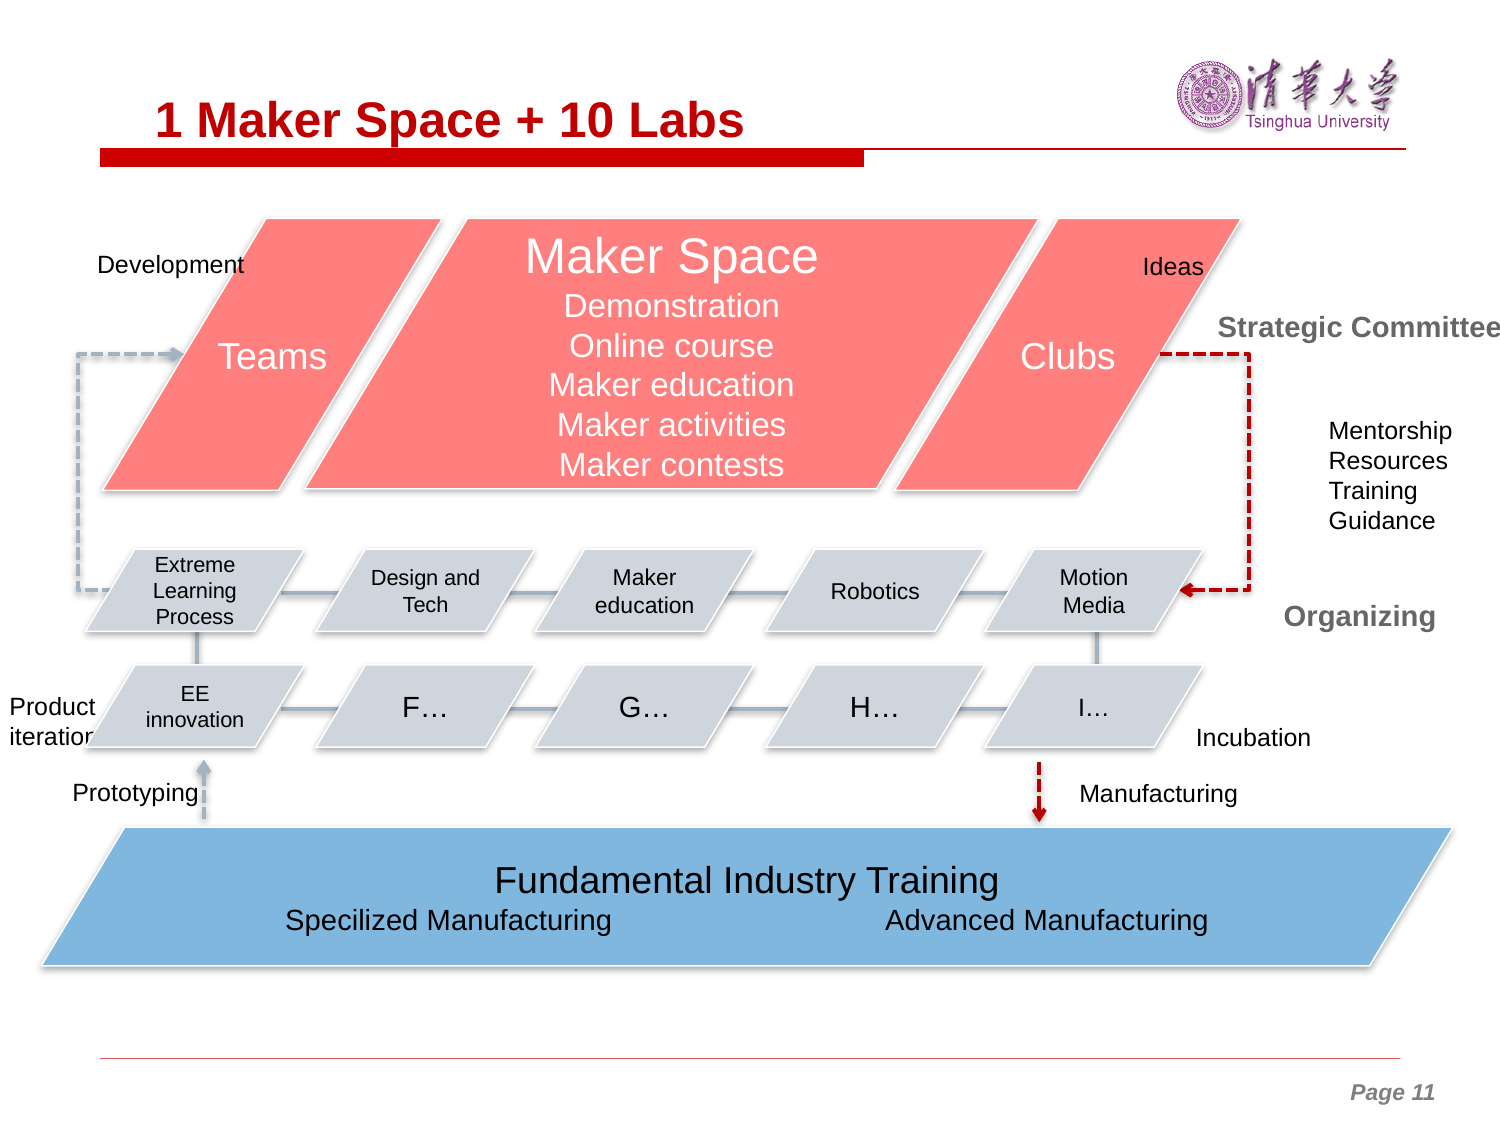

1 Maker Space + 10 Labs
Teams
Maker Space
Demonstration
Online course
Maker education
Maker activities
Maker contests
Clubs
Development
Ideas
Strategic Committee
Mentorship
Resources
Training
Guidance
Extreme Learning Process
Design and Tech
Maker education
Robotics
Motion Media
Organizing
EE innovation
F…
G…
H…
I…
Product
iteration
Incubation
Prototyping
Manufacturing
Fundamental Industry Training
Specilized Manufacturing		Advanced Manufacturing
Page 11